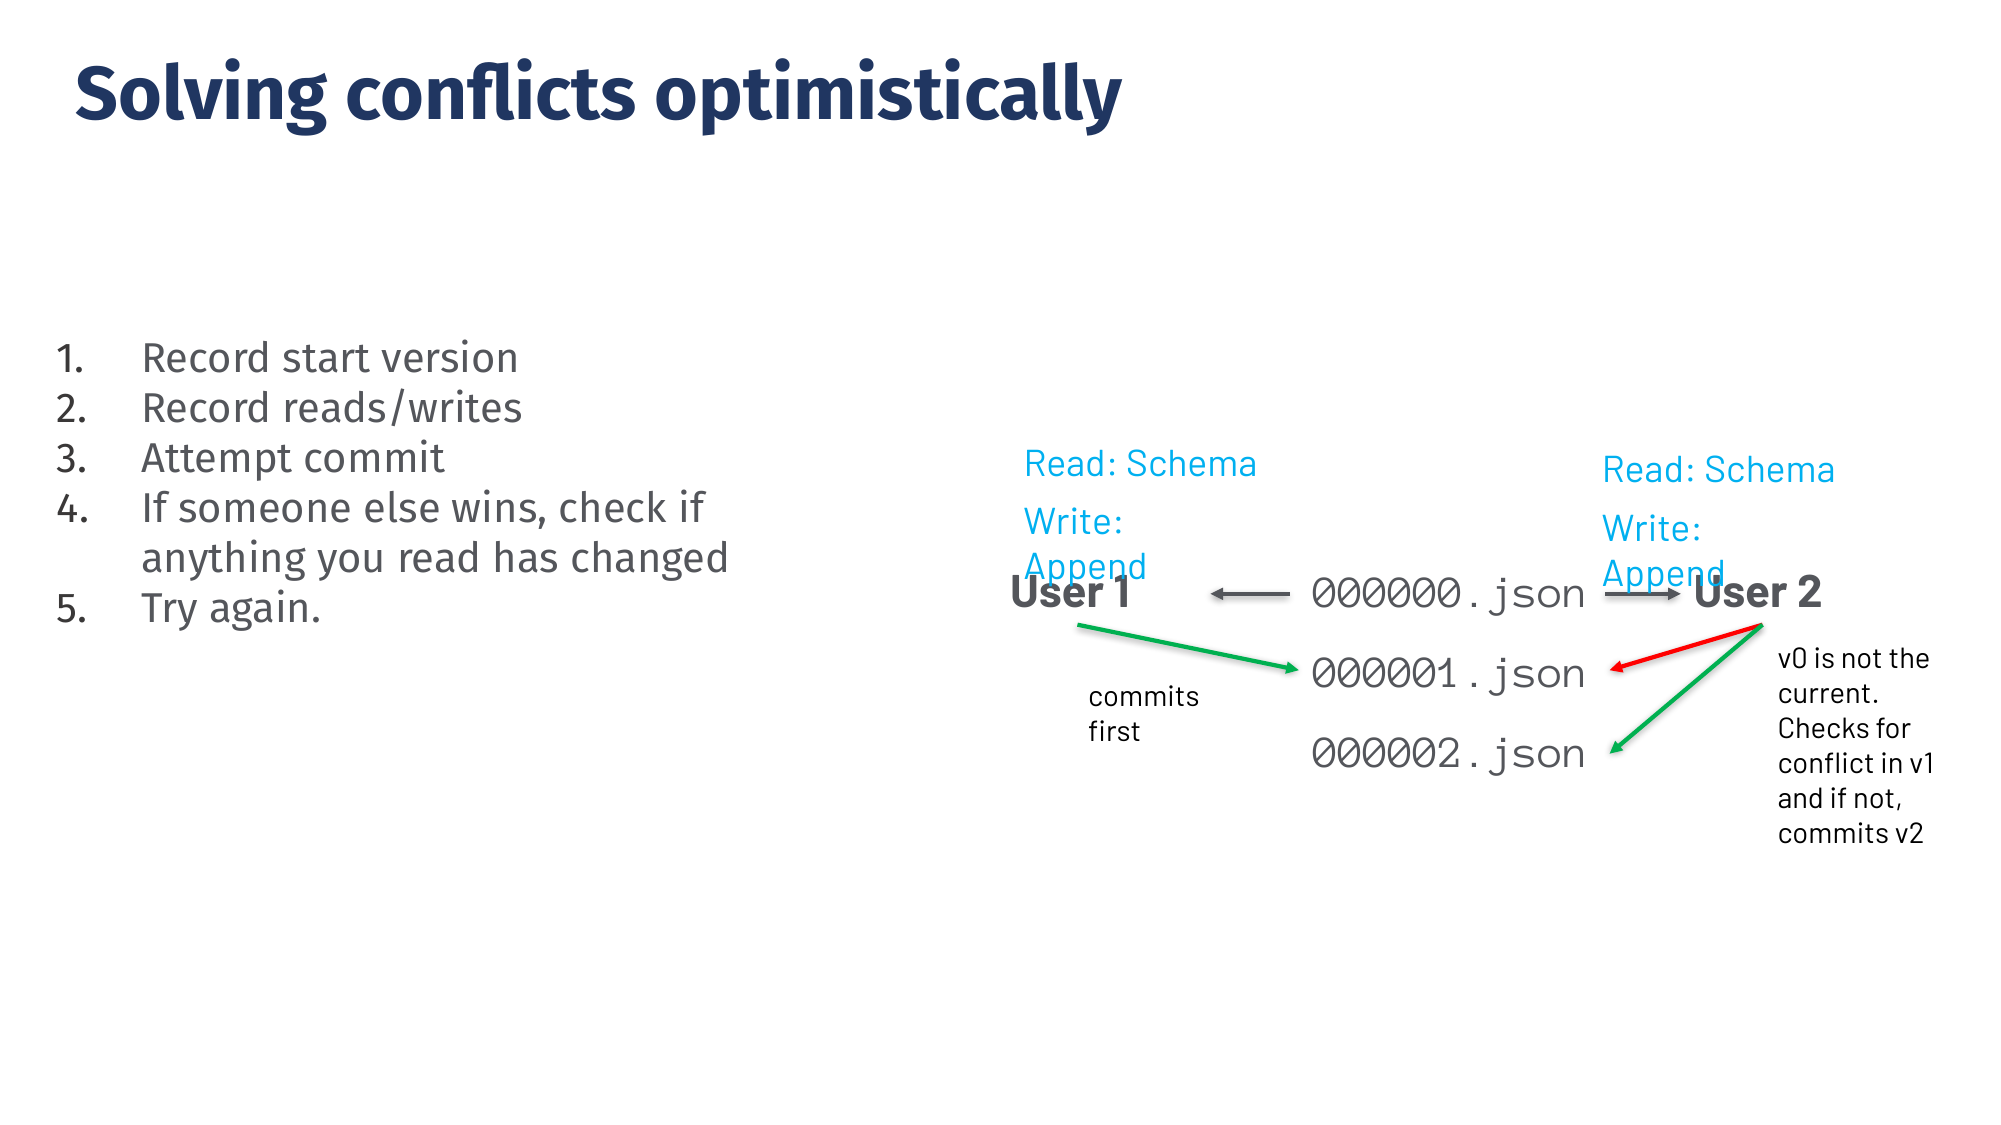

# Solving conflicts optimistically
Record start version
Record reads/writes
Attempt commit
If someone else wins, check if anything you read has changed
Try again.
Read: Schema
Read: Schema
Write: Append
Write: Append
User 1
000000.json
000001.json
000002.json
User 2
v0 is not the current. Checks for conflict in v1 and if not, commits v2
commits first